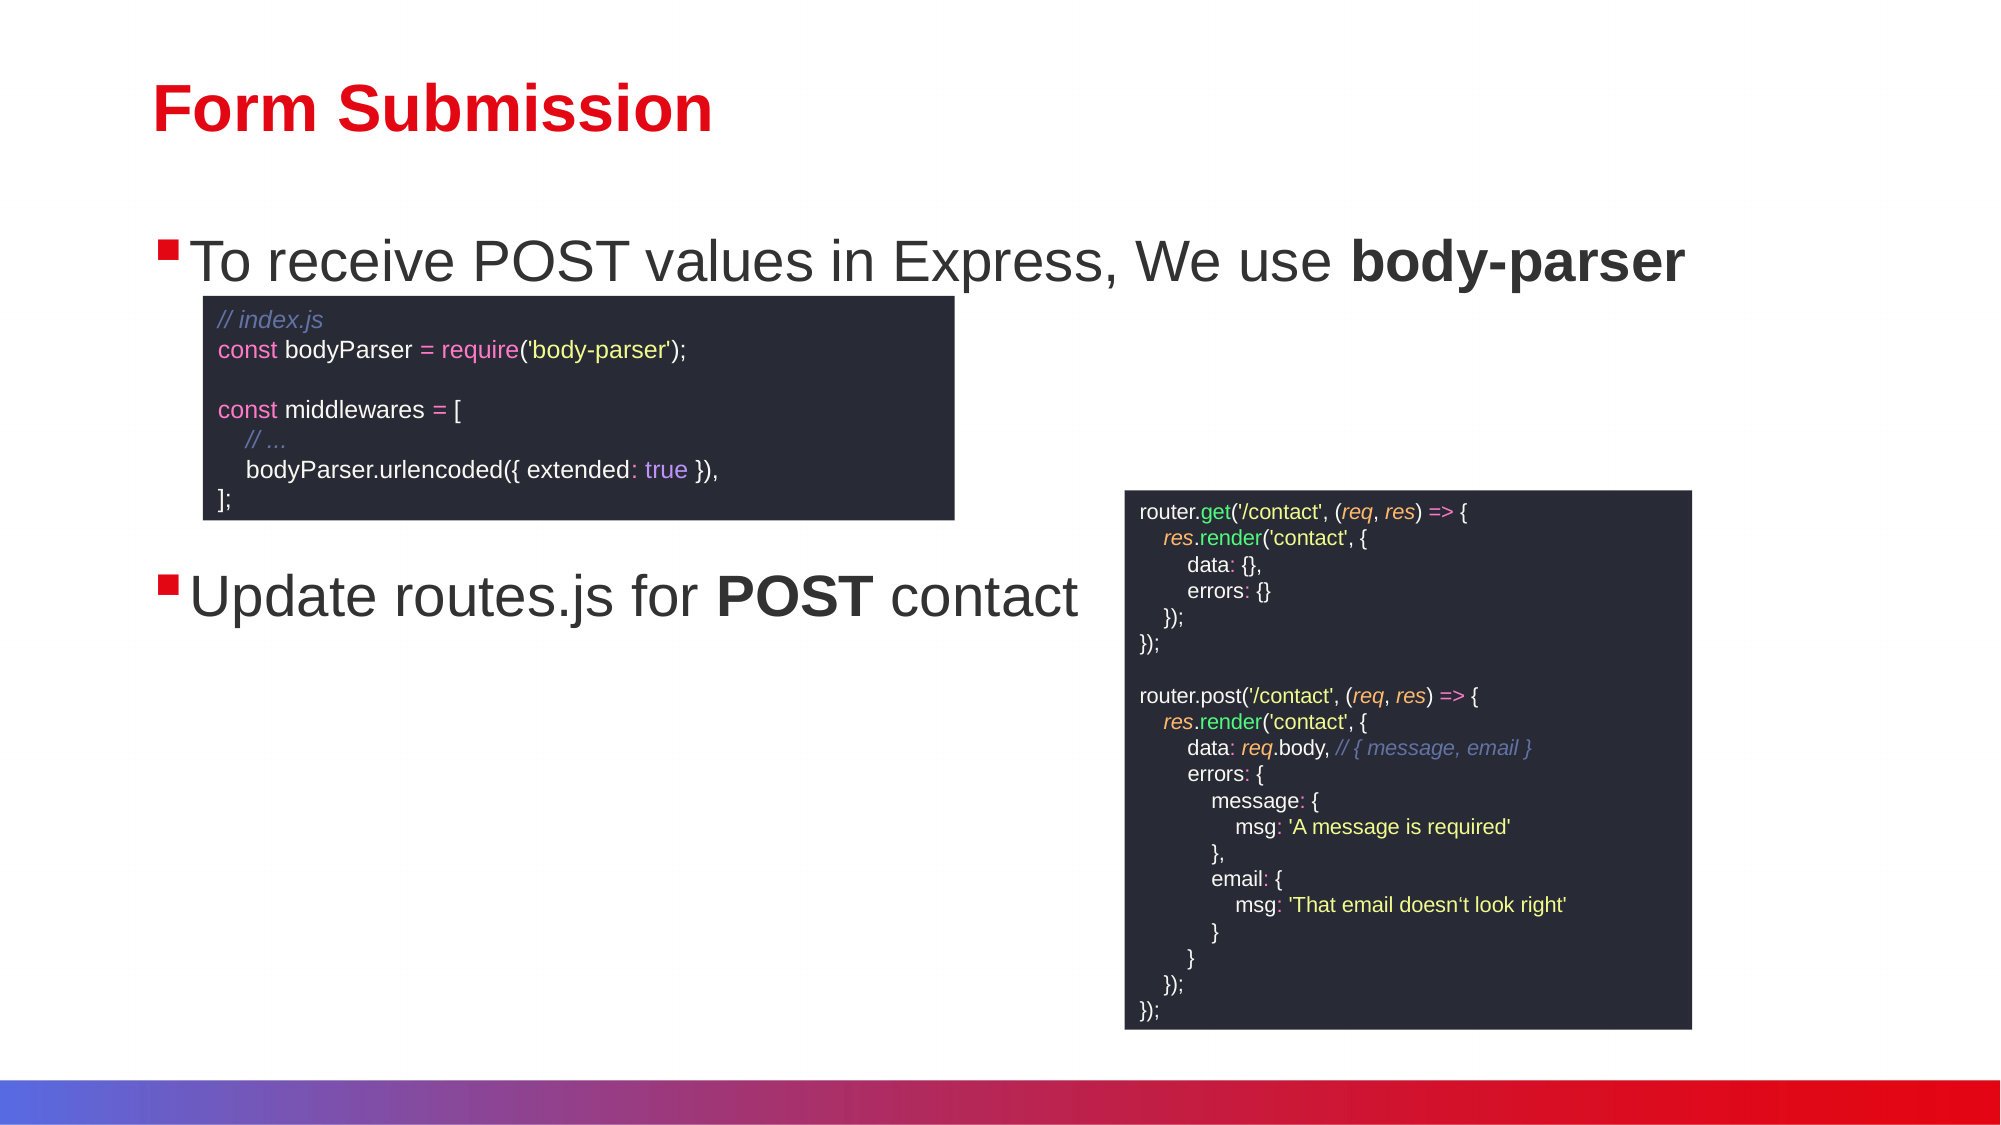

# Form Submission
To receive POST values in Express, We use body-parser

Update routes.js for POST contact
// index.js
const bodyParser = require('body-parser');
const middlewares = [
    // ...
    bodyParser.urlencoded({ extended: true }),
];
router.get('/contact', (req, res) => {
    res.render('contact', {
        data: {},
        errors: {}
    });
});
router.post('/contact', (req, res) => {
    res.render('contact', {
        data: req.body, // { message, email }
        errors: {
            message: {
                msg: 'A message is required'
            },
            email: {
                msg: 'That email doesn‘t look right'
            }
        }
    });
});